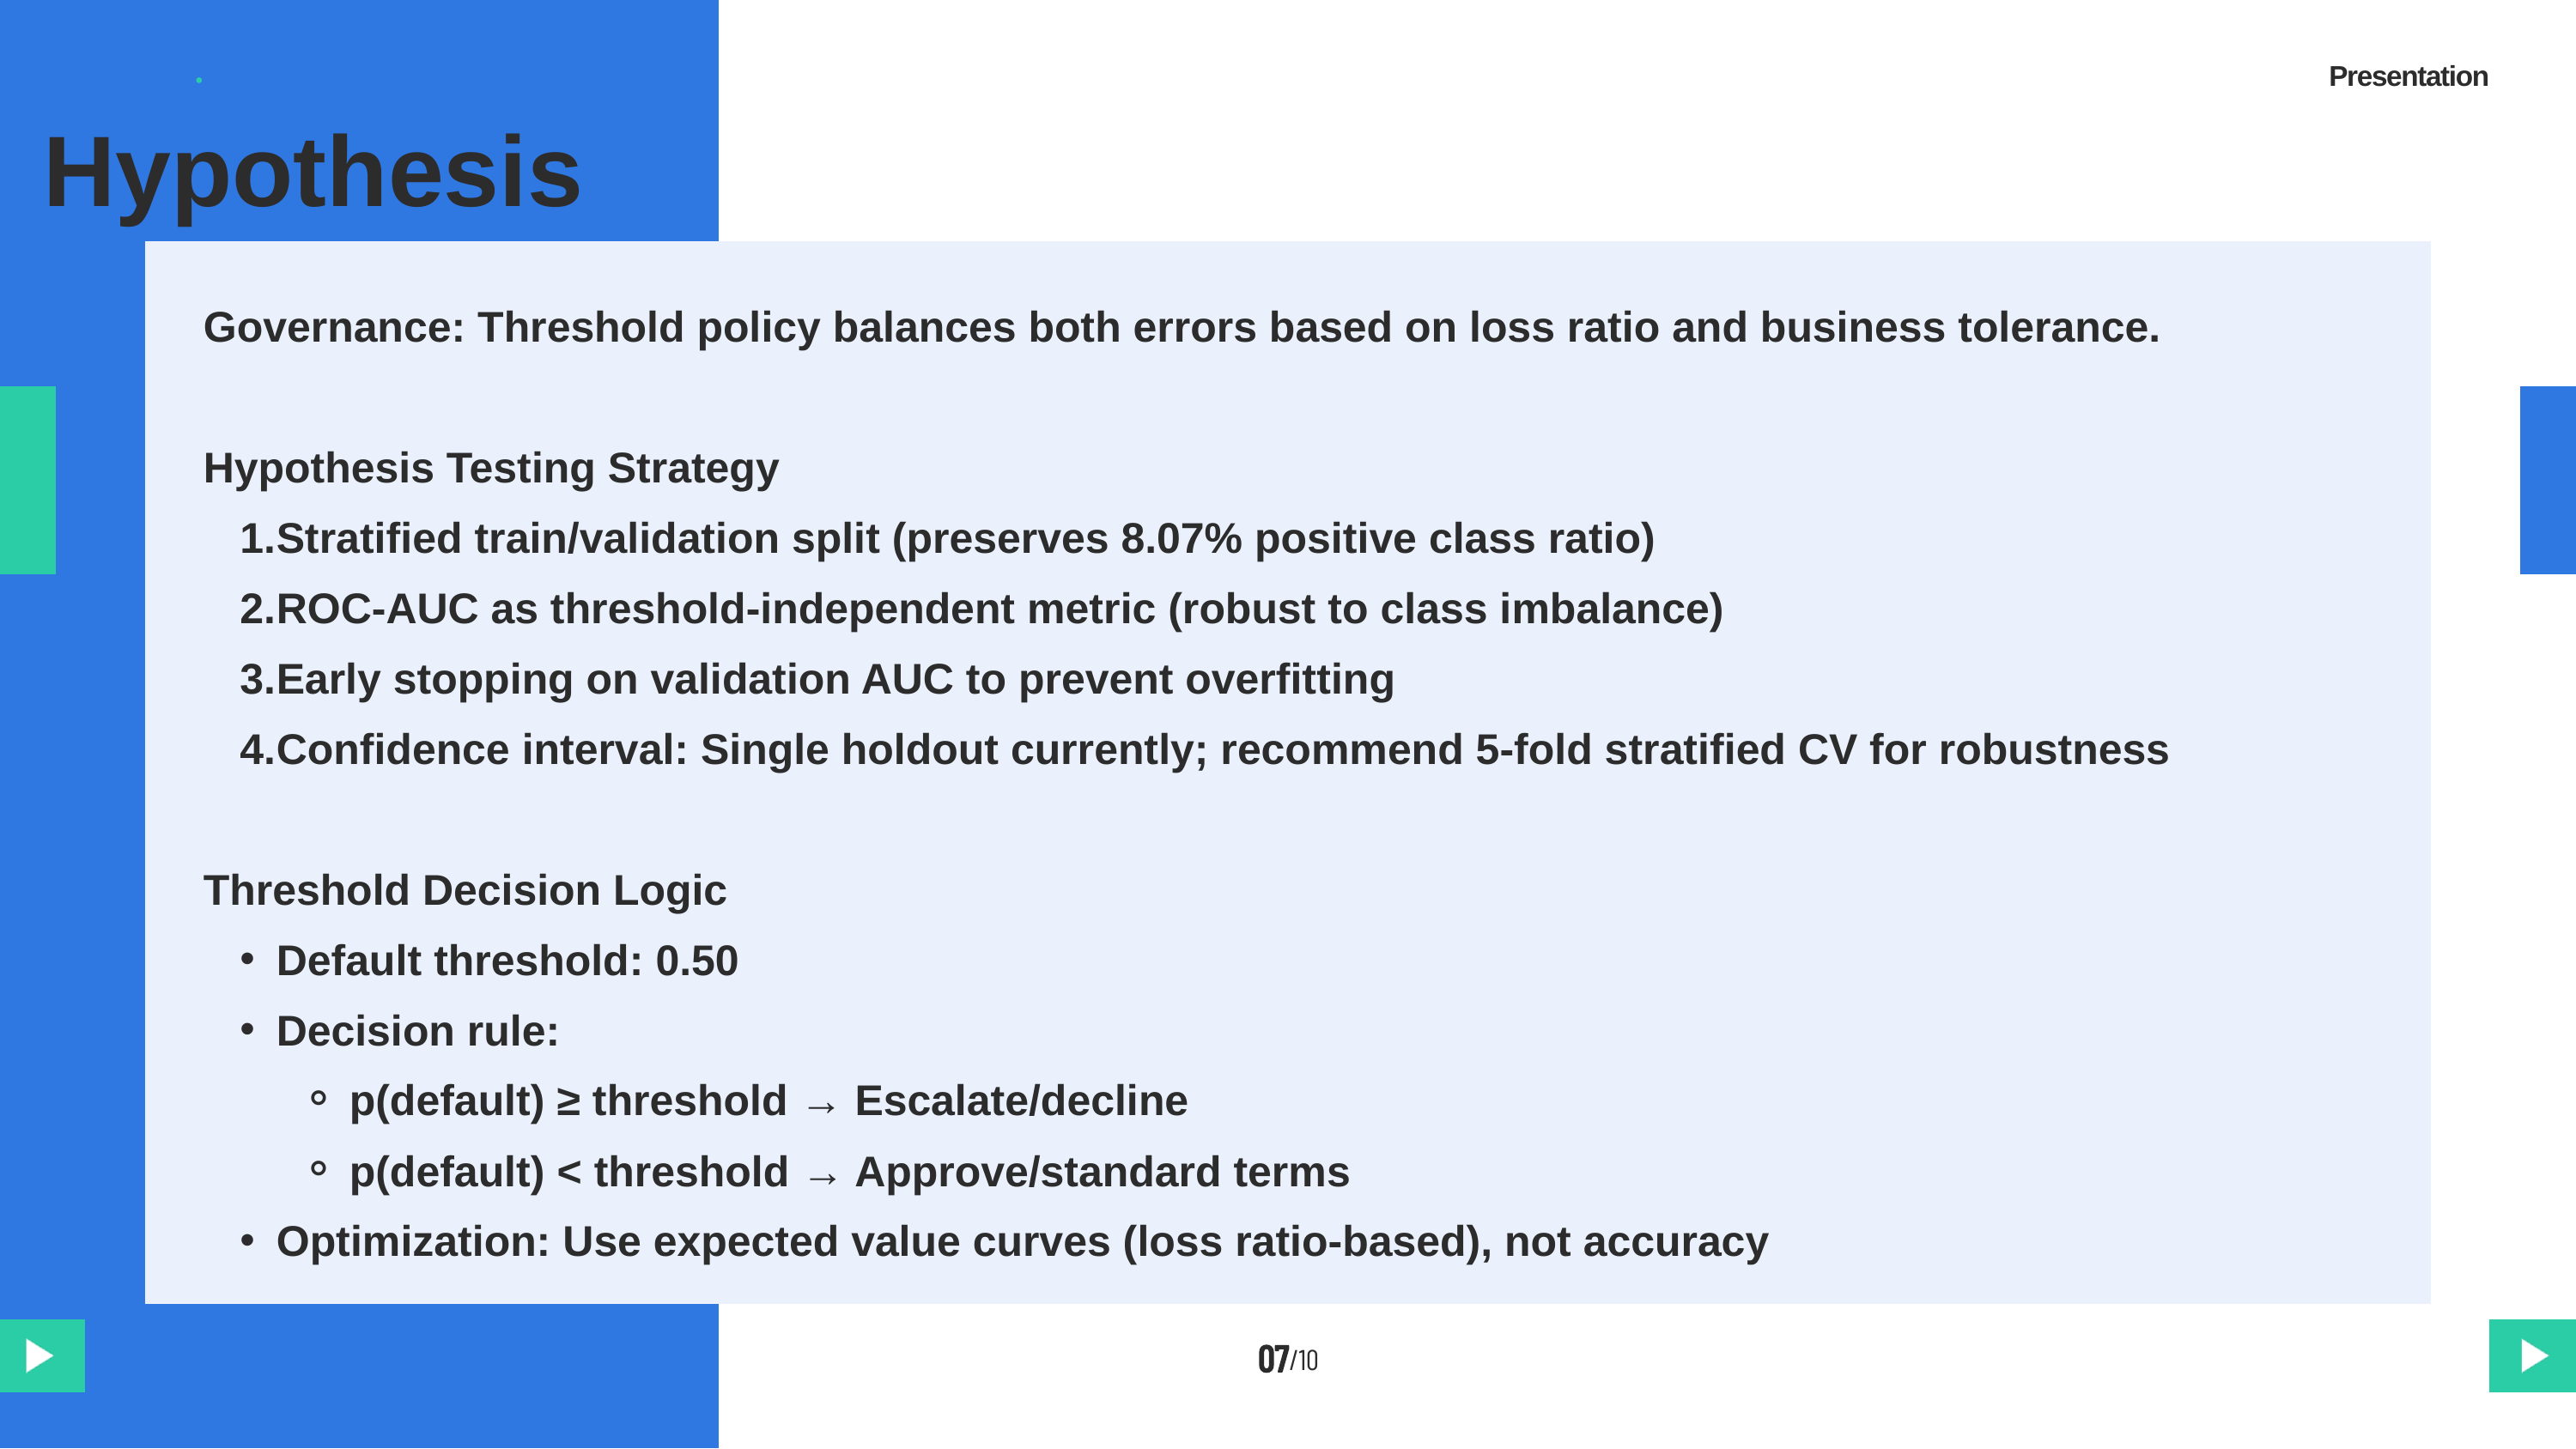

Presentation

Hypothesis

Governance: Threshold policy balances both errors based on loss ratio and business tolerance.

Hypothesis Testing Strategy
Stratified train/validation split (preserves 8.07% positive class ratio)
ROC-AUC as threshold-independent metric (robust to class imbalance)
Early stopping on validation AUC to prevent overfitting
Confidence interval: Single holdout currently; recommend 5-fold stratified CV for robustness

Threshold Decision Logic
Default threshold: 0.50
Decision rule:
p(default) ≥ threshold → Escalate/decline
p(default) < threshold → Approve/standard terms
Optimization: Use expected value curves (loss ratio-based), not accuracy

07
/
10